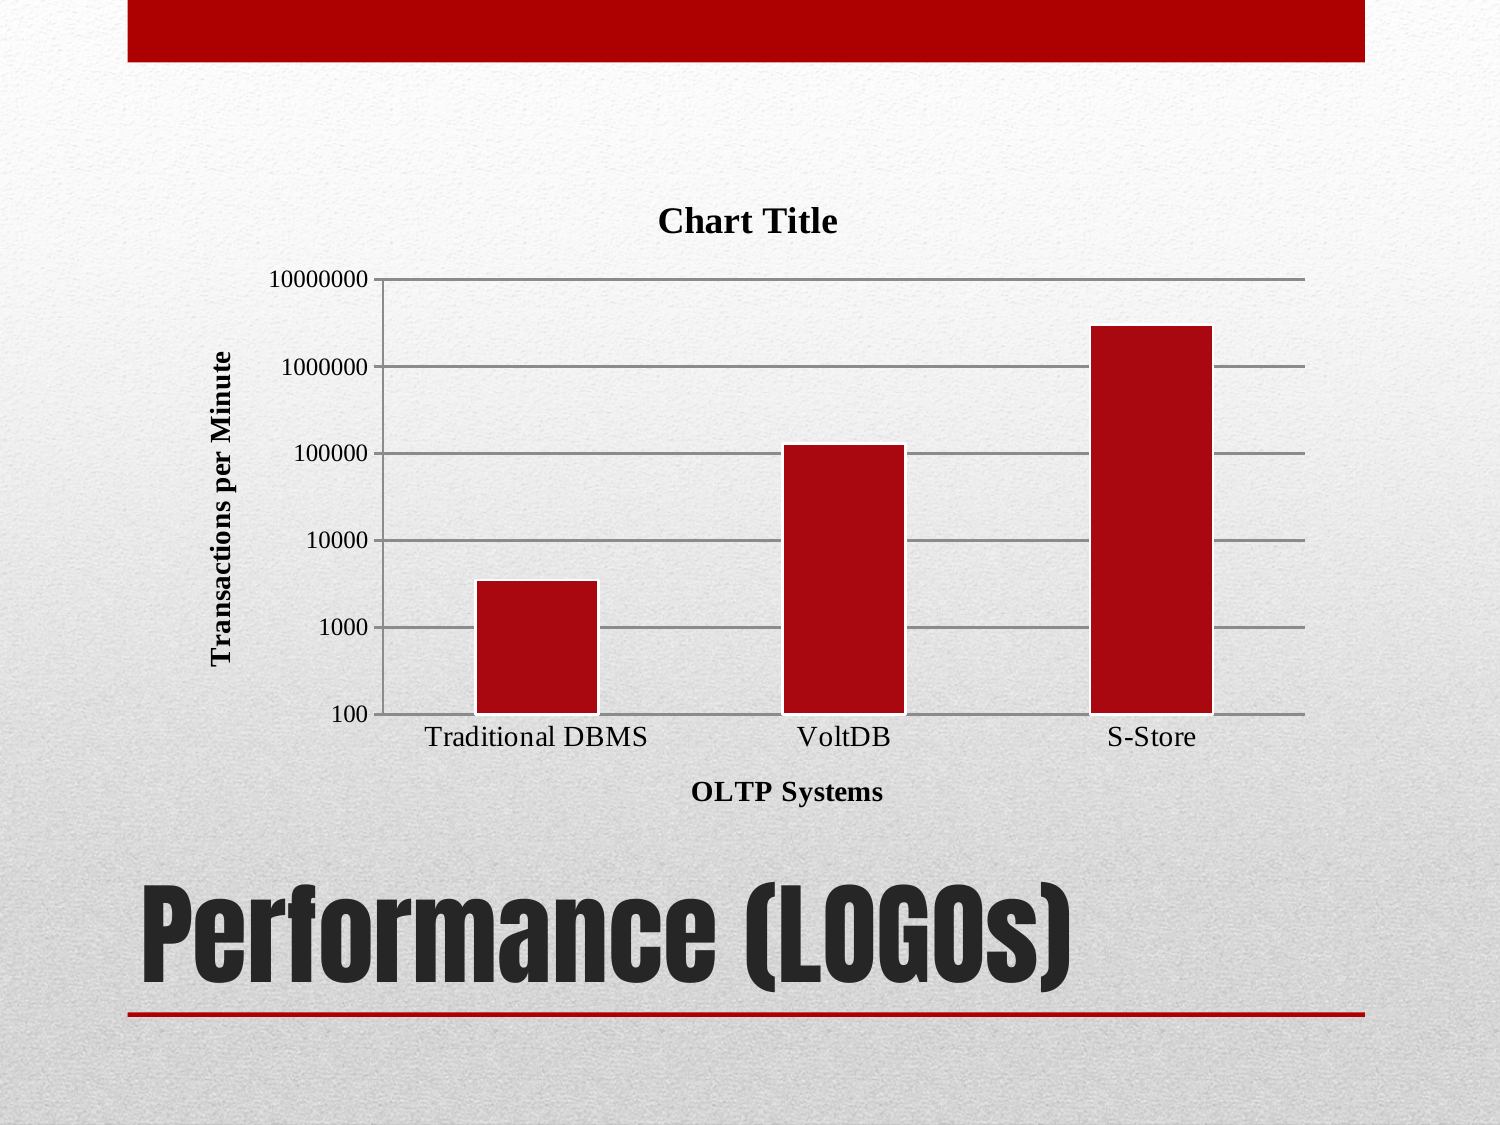

### Chart:

| Category |  |
|---|---|
| Traditional DBMS | 3512.2537 |
| VoltDB | 129836.45 |
| S-Store | 3027959.0 |
# Performance (LOGOs)